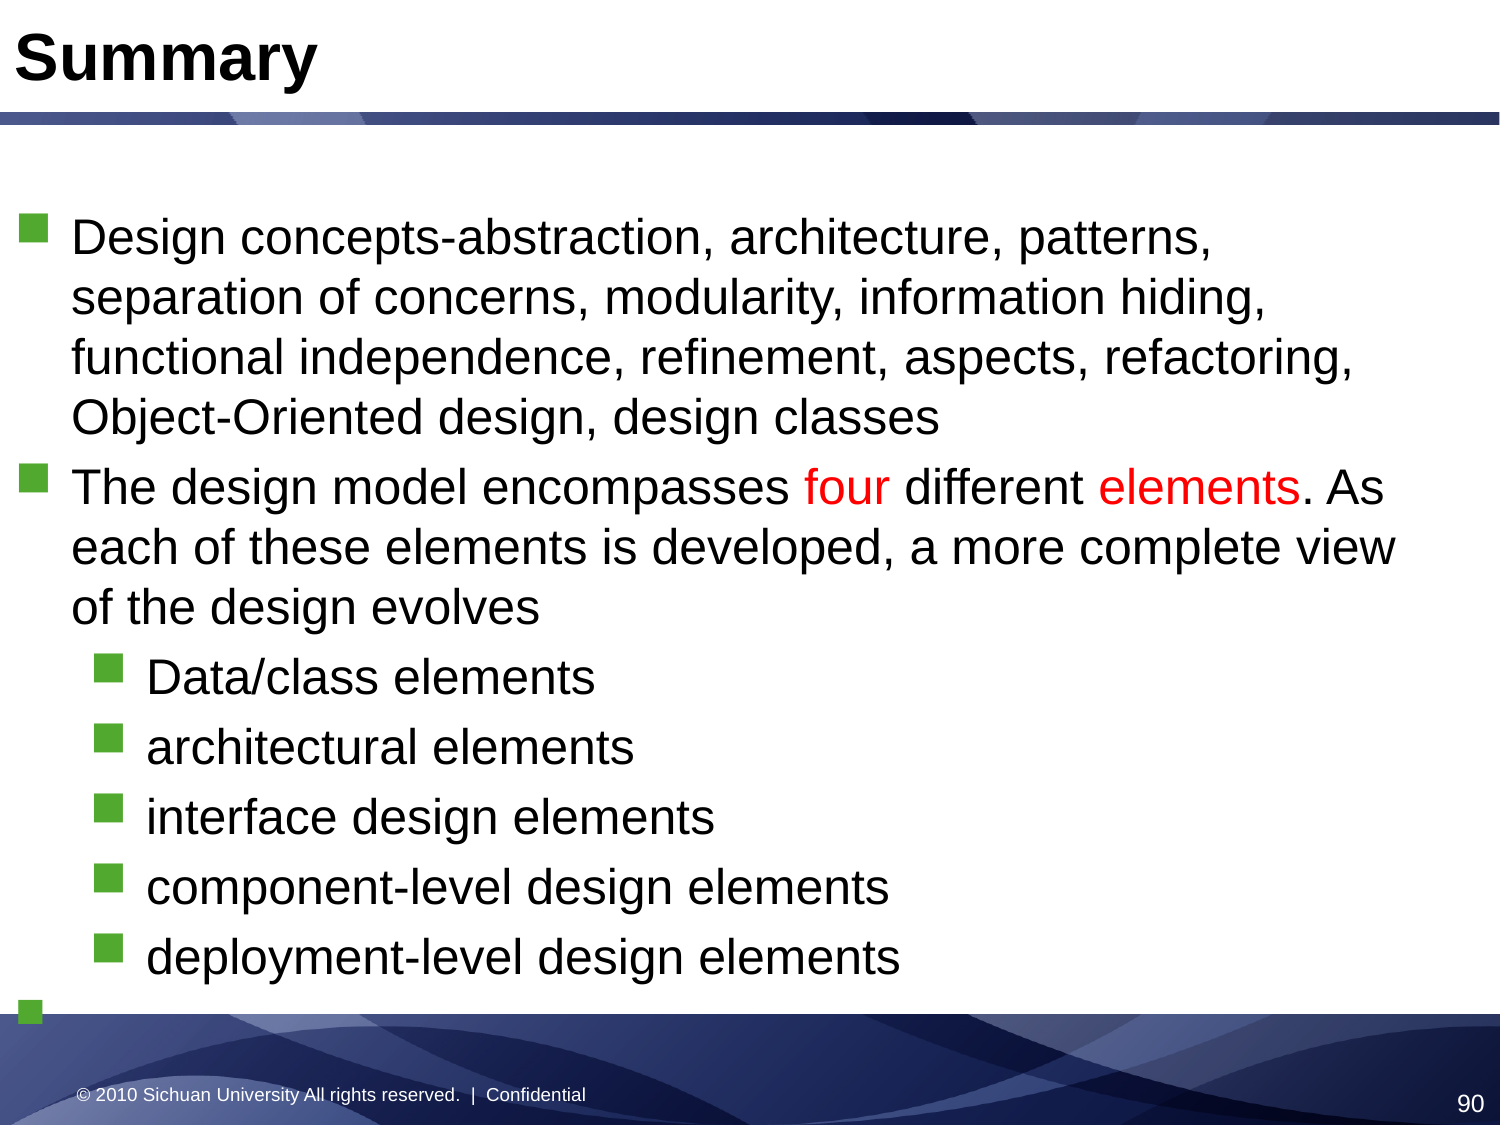

Summary

Design concepts-abstraction, architecture, patterns, separation of concerns, modularity, information hiding, functional independence, refinement, aspects, refactoring, Object-Oriented design, design classes
The design model encompasses four different elements. As each of these elements is developed, a more complete view of the design evolves
Data/class elements
architectural elements
interface design elements
component-level design elements
deployment-level design elements

© 2010 Sichuan University All rights reserved.  |  Confidential
90